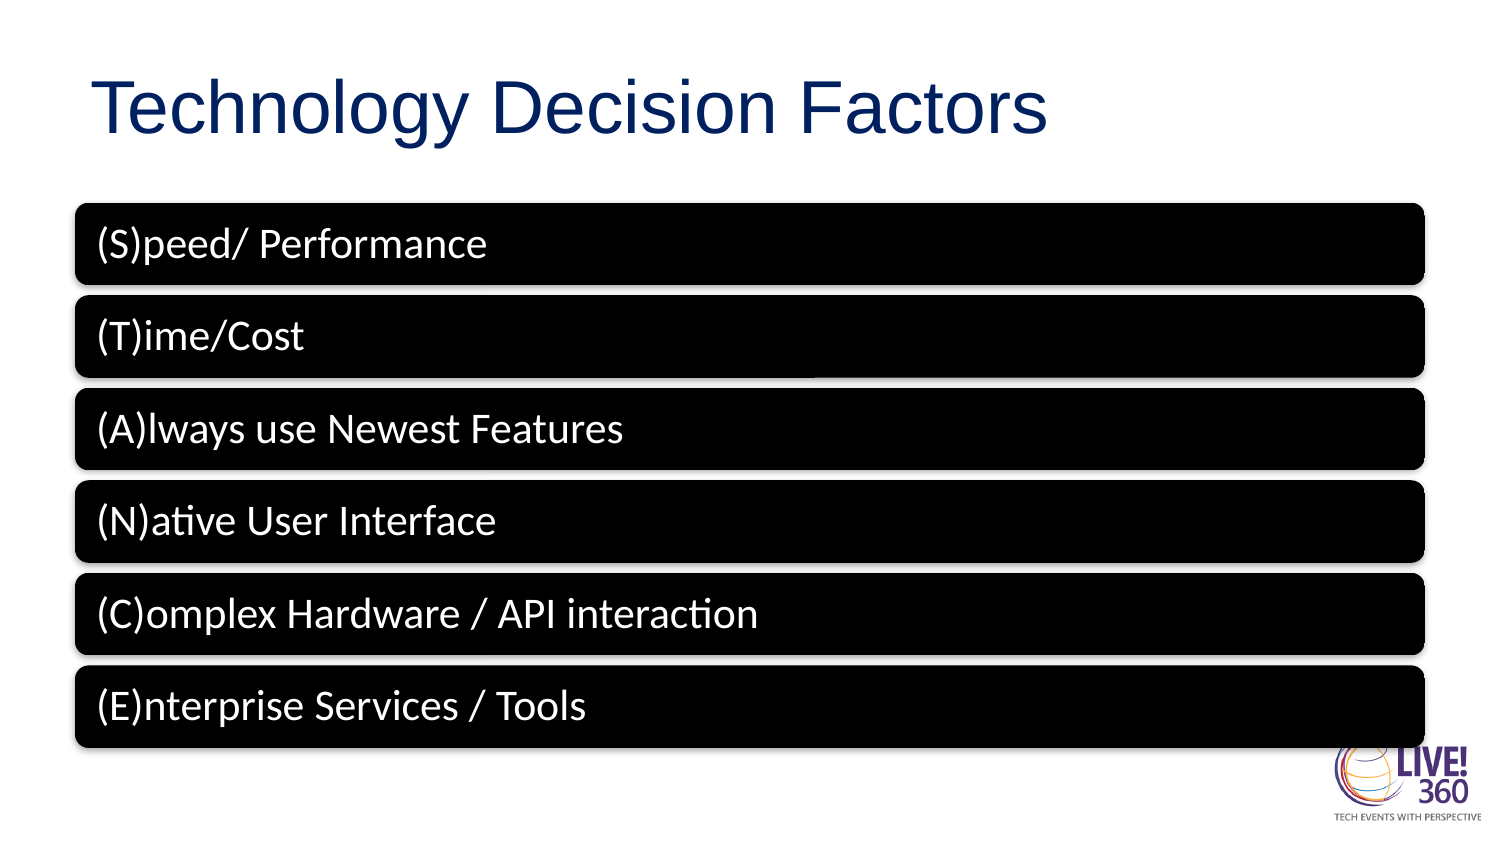

# Technology Decision Factors
(S)peed/ Performance
(T)ime/Cost
(A)lways use Newest Features
(N)ative User Interface
(C)omplex Hardware / API interaction
(E)nterprise Services / Tools